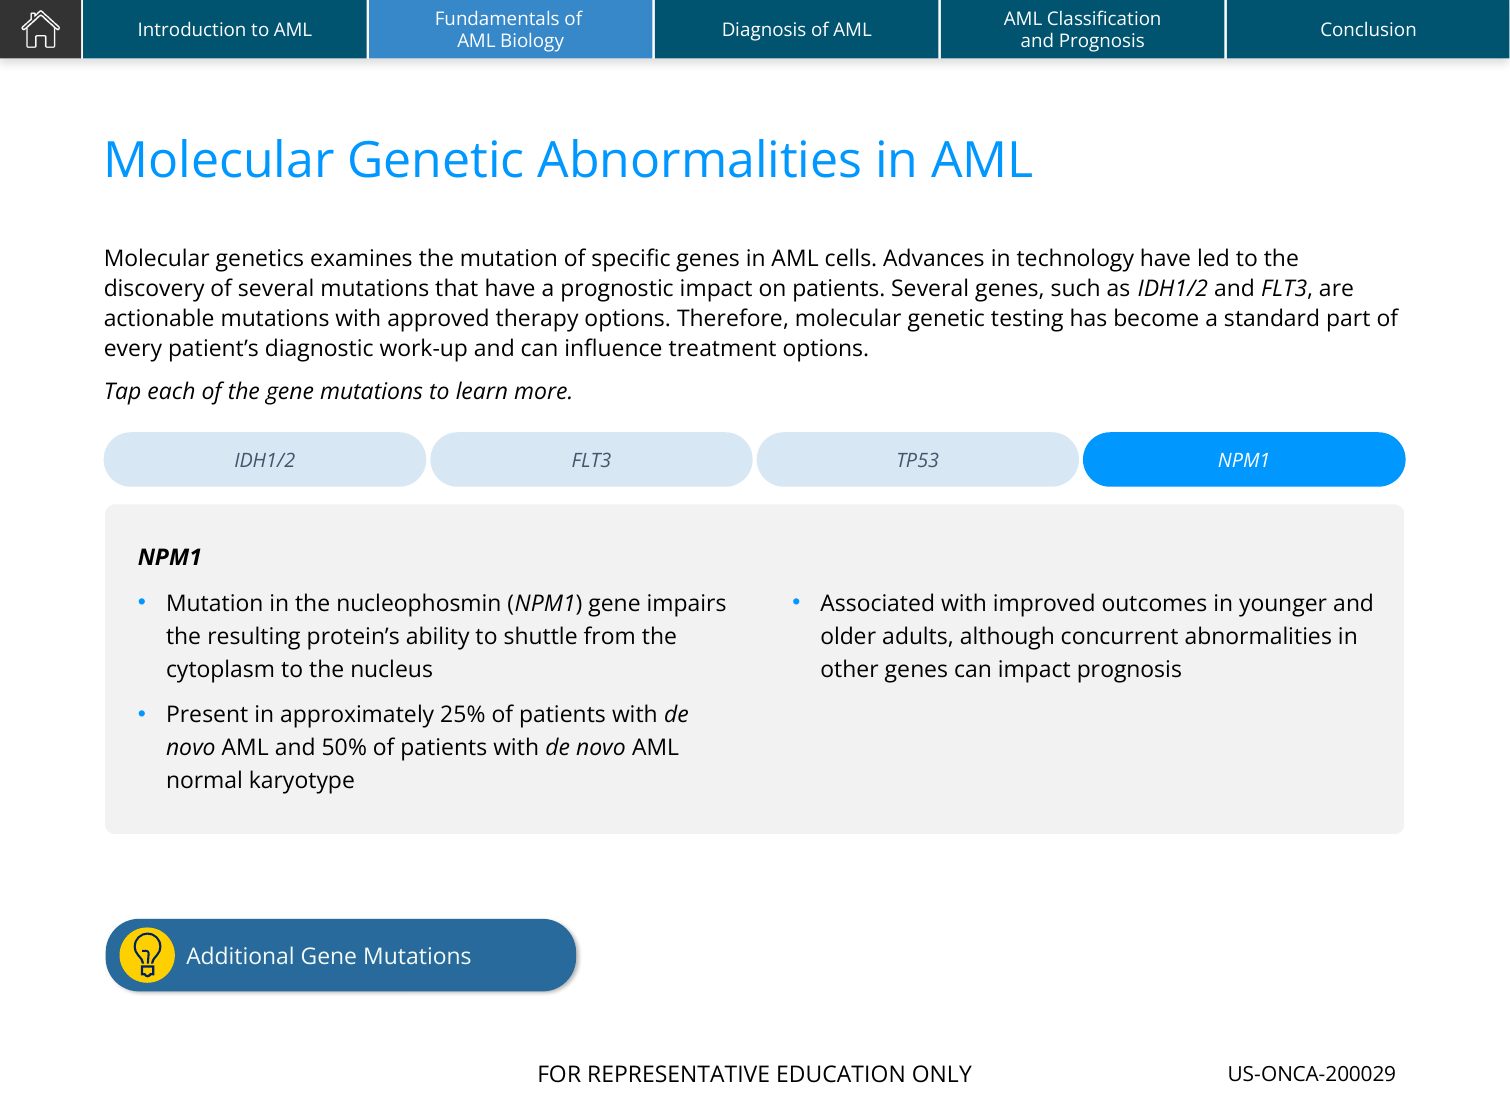

# Molecular Genetic Abnormalities in AML
Molecular genetics examines the mutation of specific genes in AML cells. Advances in technology have led to the discovery of several mutations that have a prognostic impact on patients. Several genes, such as IDH1/2 and FLT3, are actionable mutations with approved therapy options. Therefore, molecular genetic testing has become a standard part of every patient’s diagnostic work-up and can influence treatment options.
Tap each of the gene mutations to learn more.
IDH1/2
FLT3
TP53
NPM1
NPM1
Mutation in the nucleophosmin (NPM1) gene impairs the resulting protein’s ability to shuttle from the cytoplasm to the nucleus
Present in approximately 25% of patients with de novo AML and 50% of patients with de novo AML normal karyotype

Associated with improved outcomes in younger and older adults, although concurrent abnormalities in other genes can impact prognosis

Additional Gene Mutations